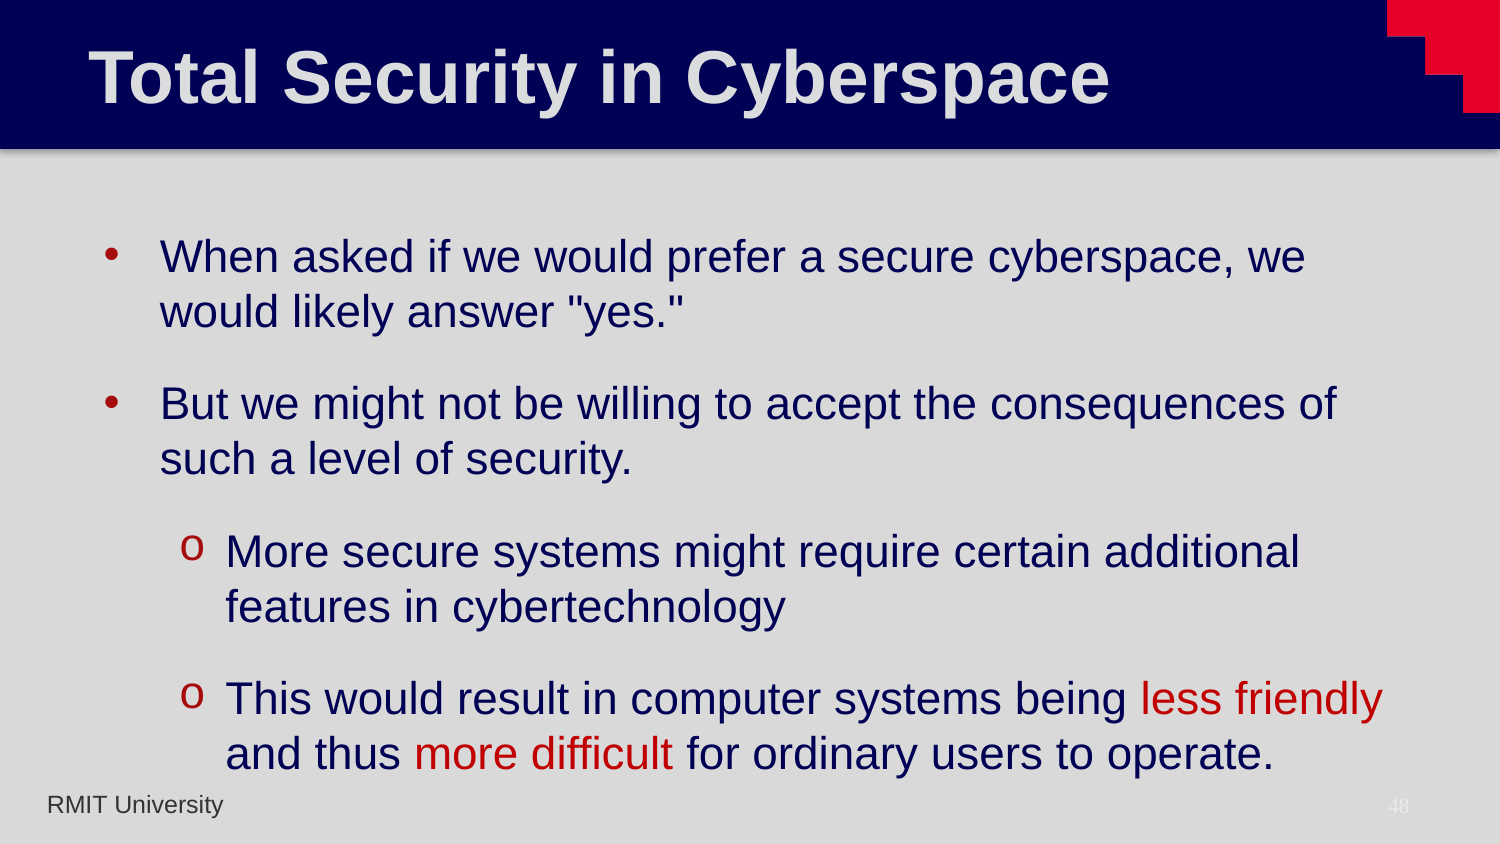

# Total Security in Cyberspace
When asked if we would prefer a secure cyberspace, we would likely answer "yes."
But we might not be willing to accept the consequences of such a level of security.
More secure systems might require certain additional features in cybertechnology
This would result in computer systems being less friendly and thus more difficult for ordinary users to operate.
48